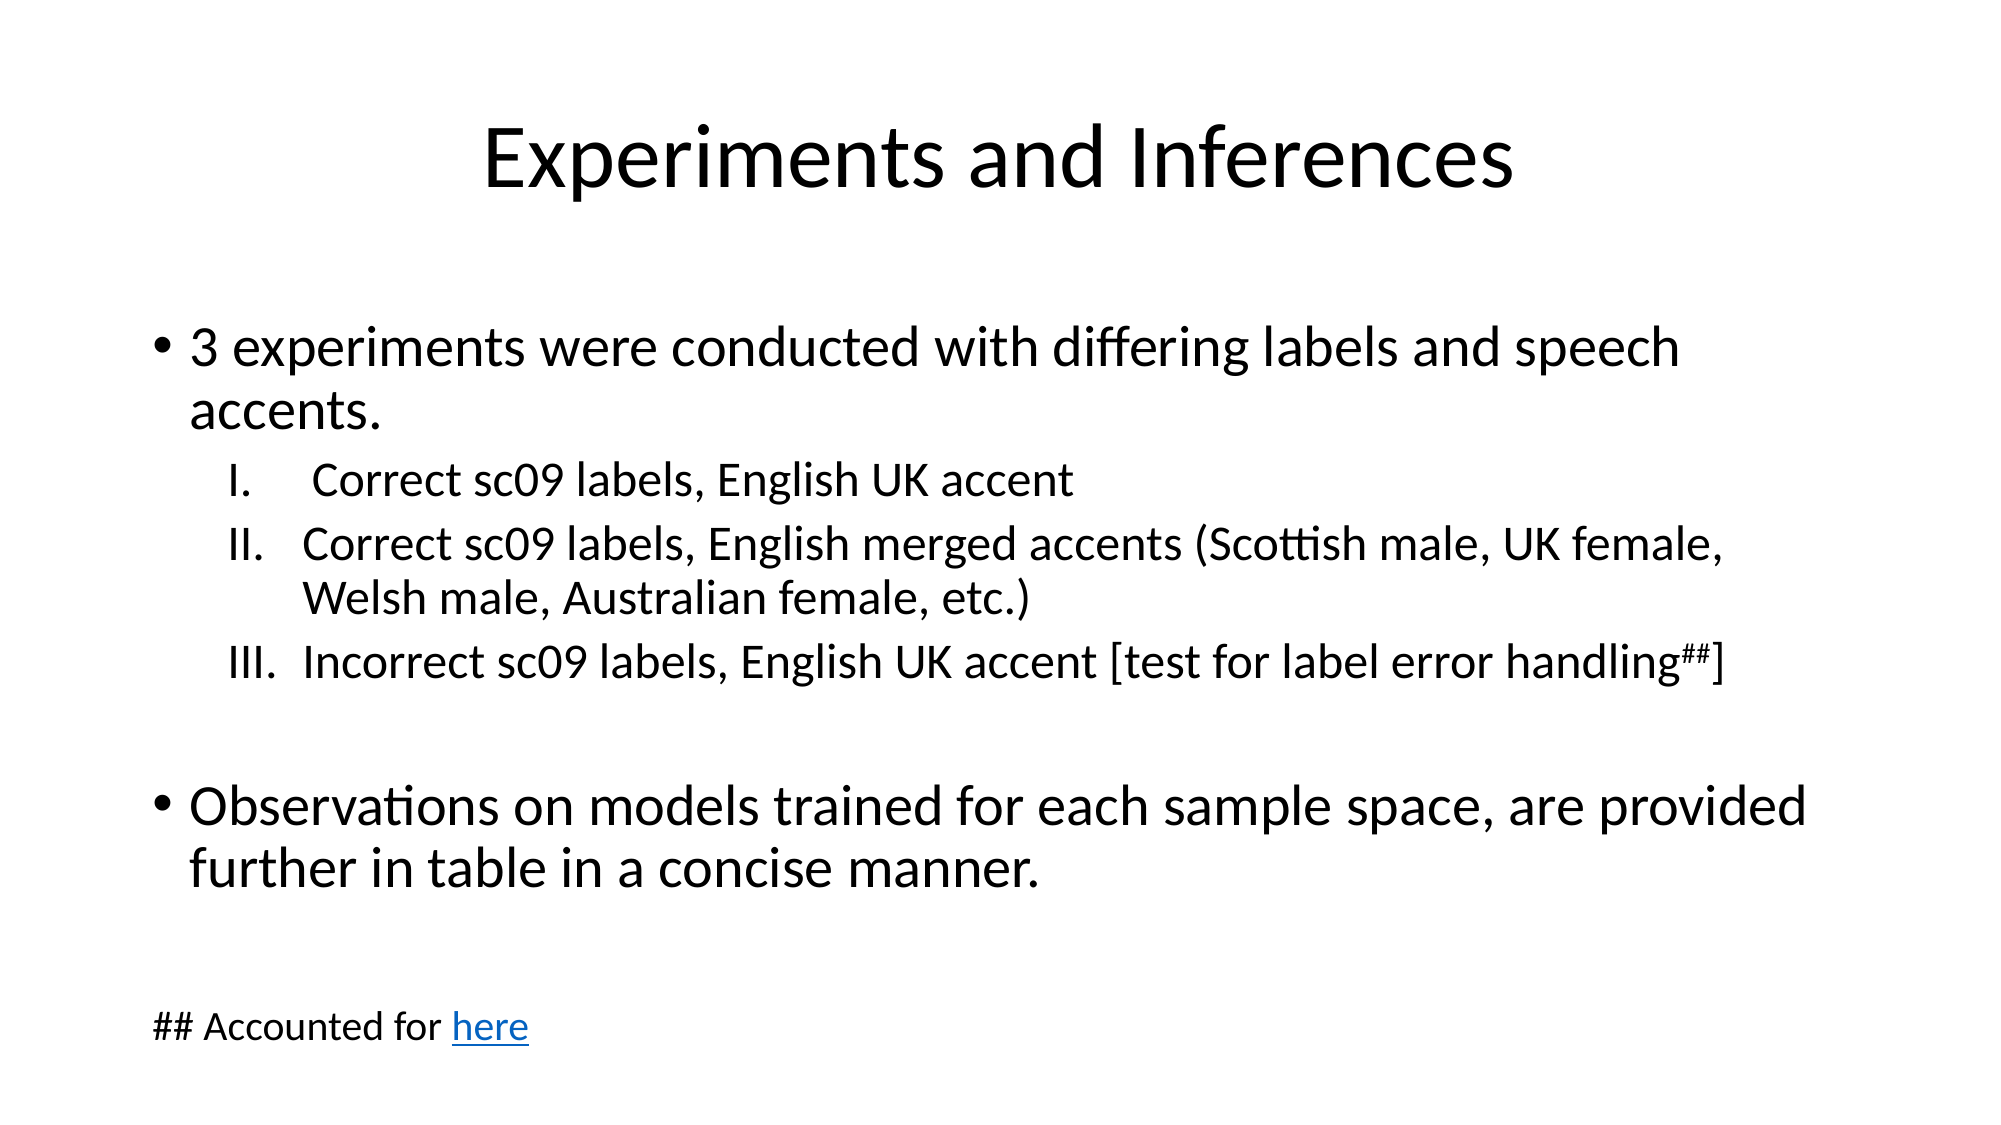

# Experiments and Inferences
3 experiments were conducted with differing labels and speech accents.
Correct sc09 labels, English UK accent
Correct sc09 labels, English merged accents (Scottish male, UK female, Welsh male, Australian female, etc.)
Incorrect sc09 labels, English UK accent [test for label error handling##]

Observations on models trained for each sample space, are provided further in table in a concise manner.

## Accounted for here